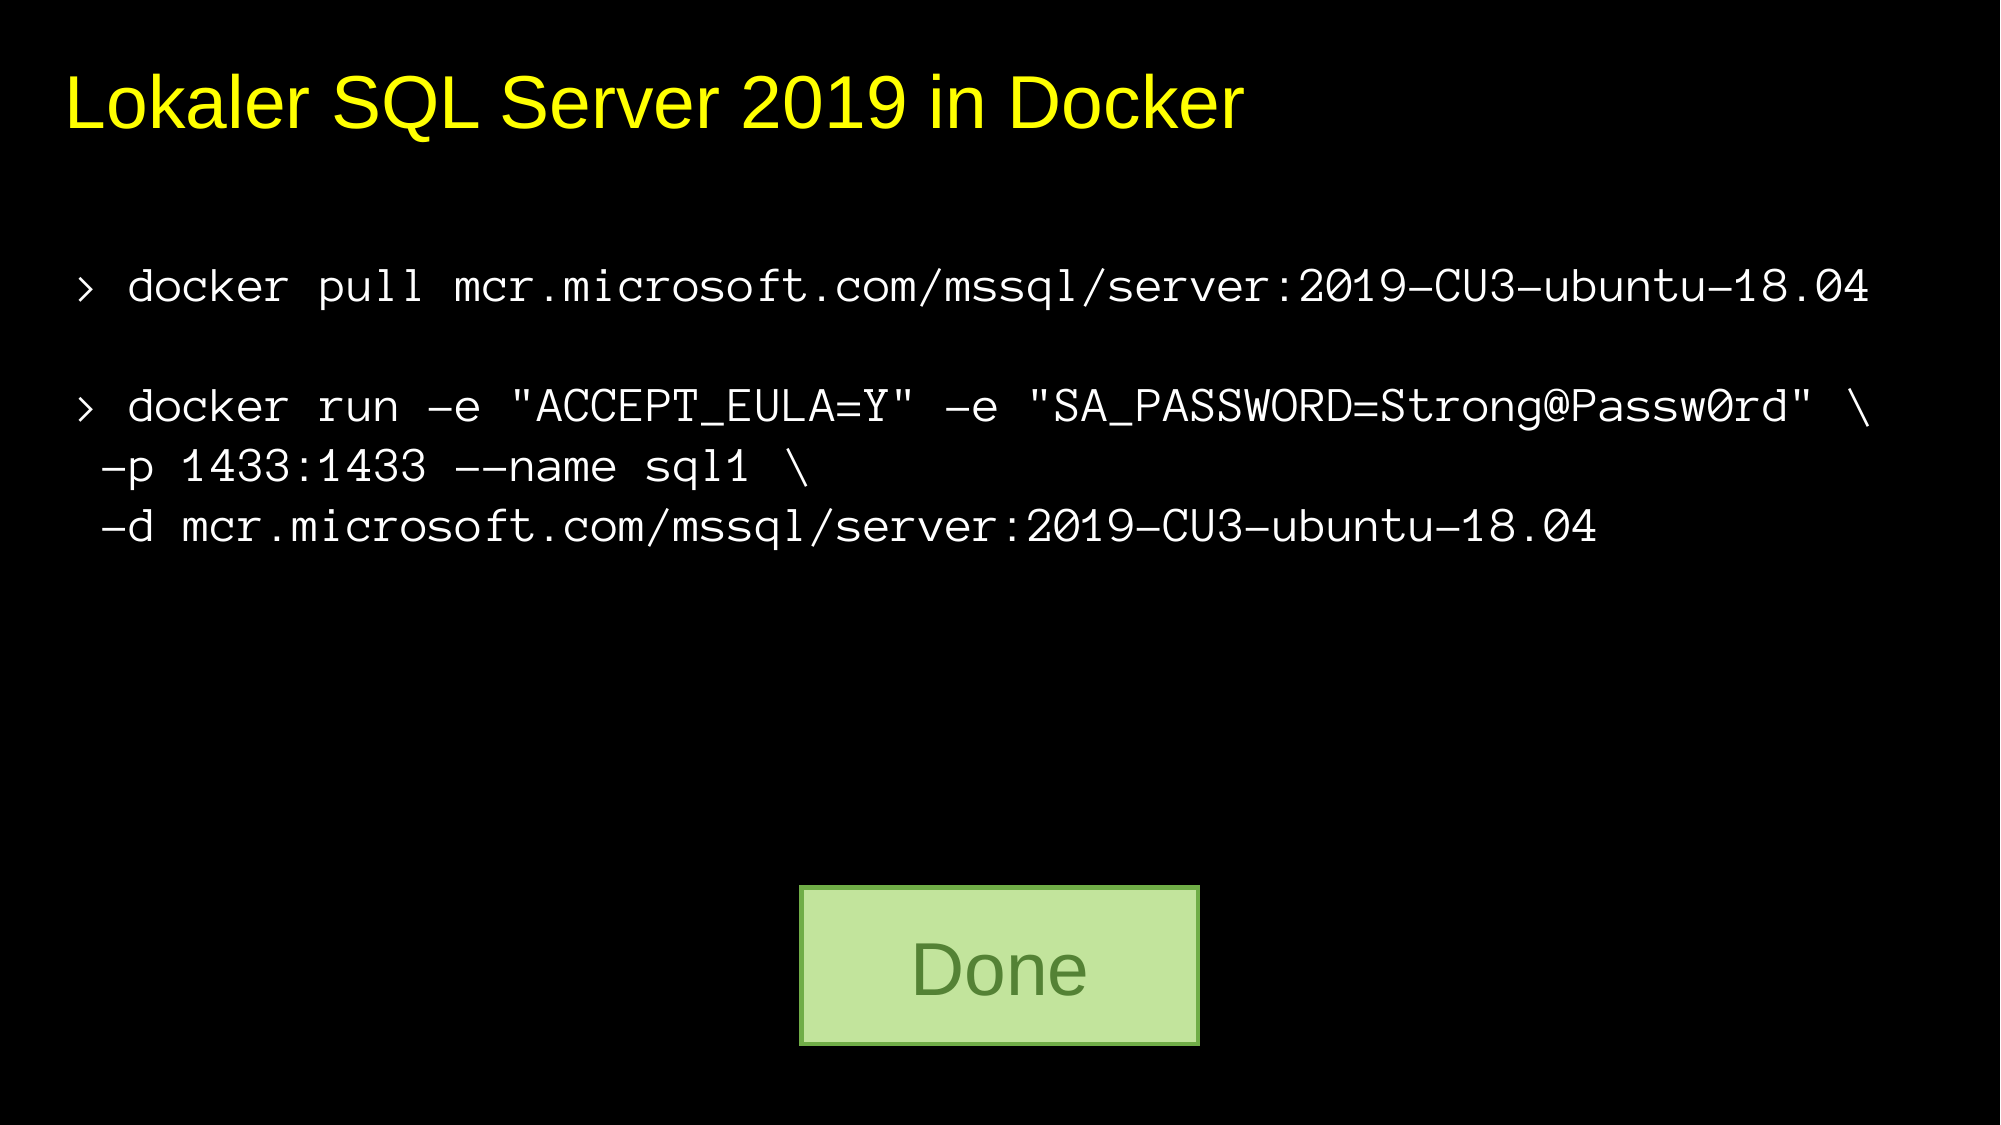

# Lokaler SQL Server 2019 in Docker
> docker pull mcr.microsoft.com/mssql/server:2019-CU3-ubuntu-18.04

> docker run -e "ACCEPT_EULA=Y" -e "SA_PASSWORD=Strong@Passw0rd" \
 -p 1433:1433 --name sql1 \
 -d mcr.microsoft.com/mssql/server:2019-CU3-ubuntu-18.04
Done